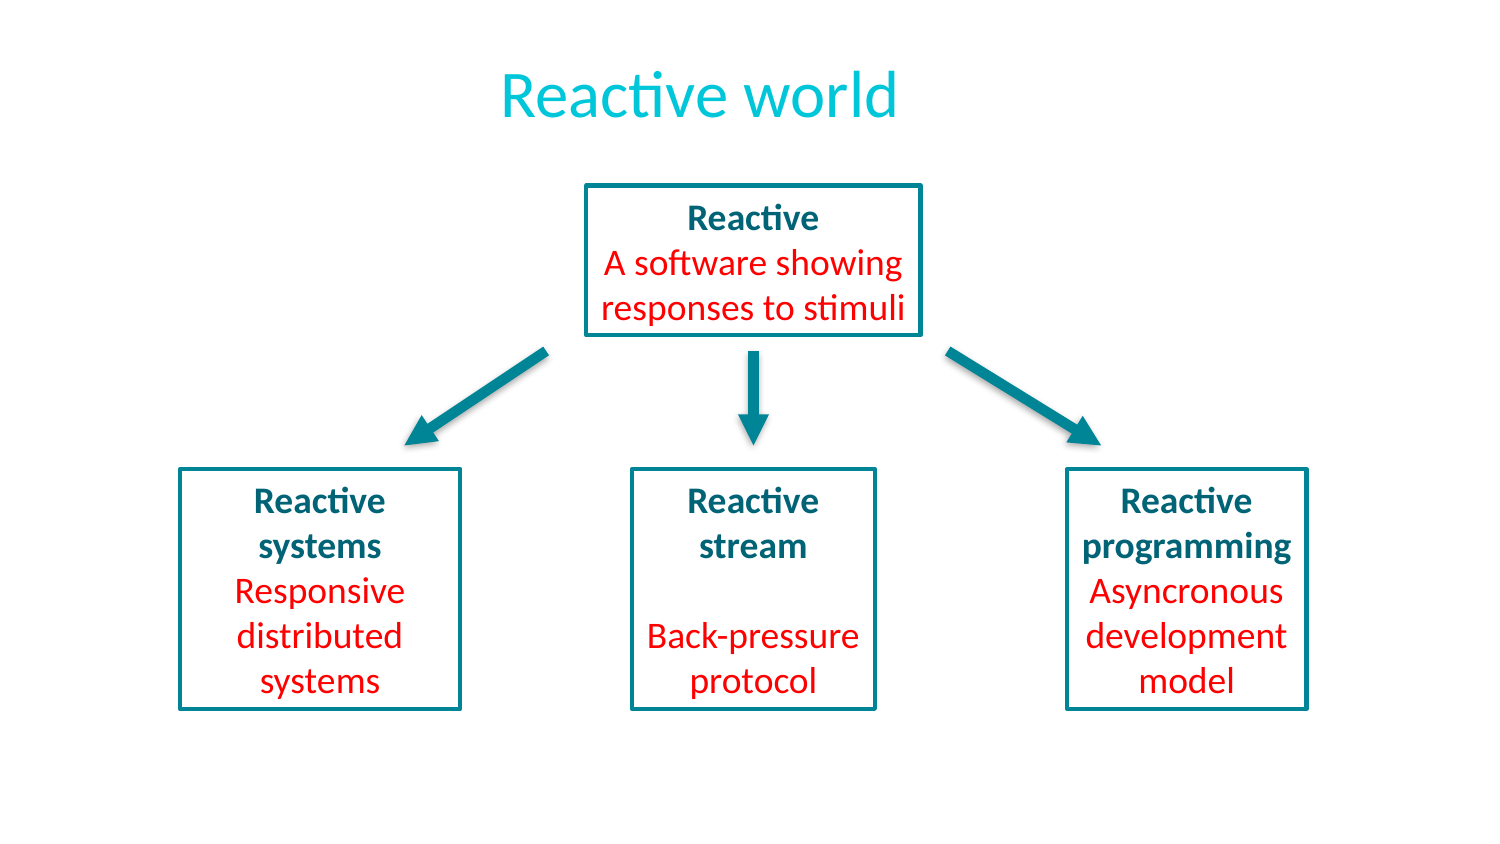

# Reactive world
Reactive
A software showing
responses to stimuli
Reactive
stream

Back-pressure
protocol
Reactive
systems
Responsive
distributed
systems
Reactive
programming
Asyncronous
development
model